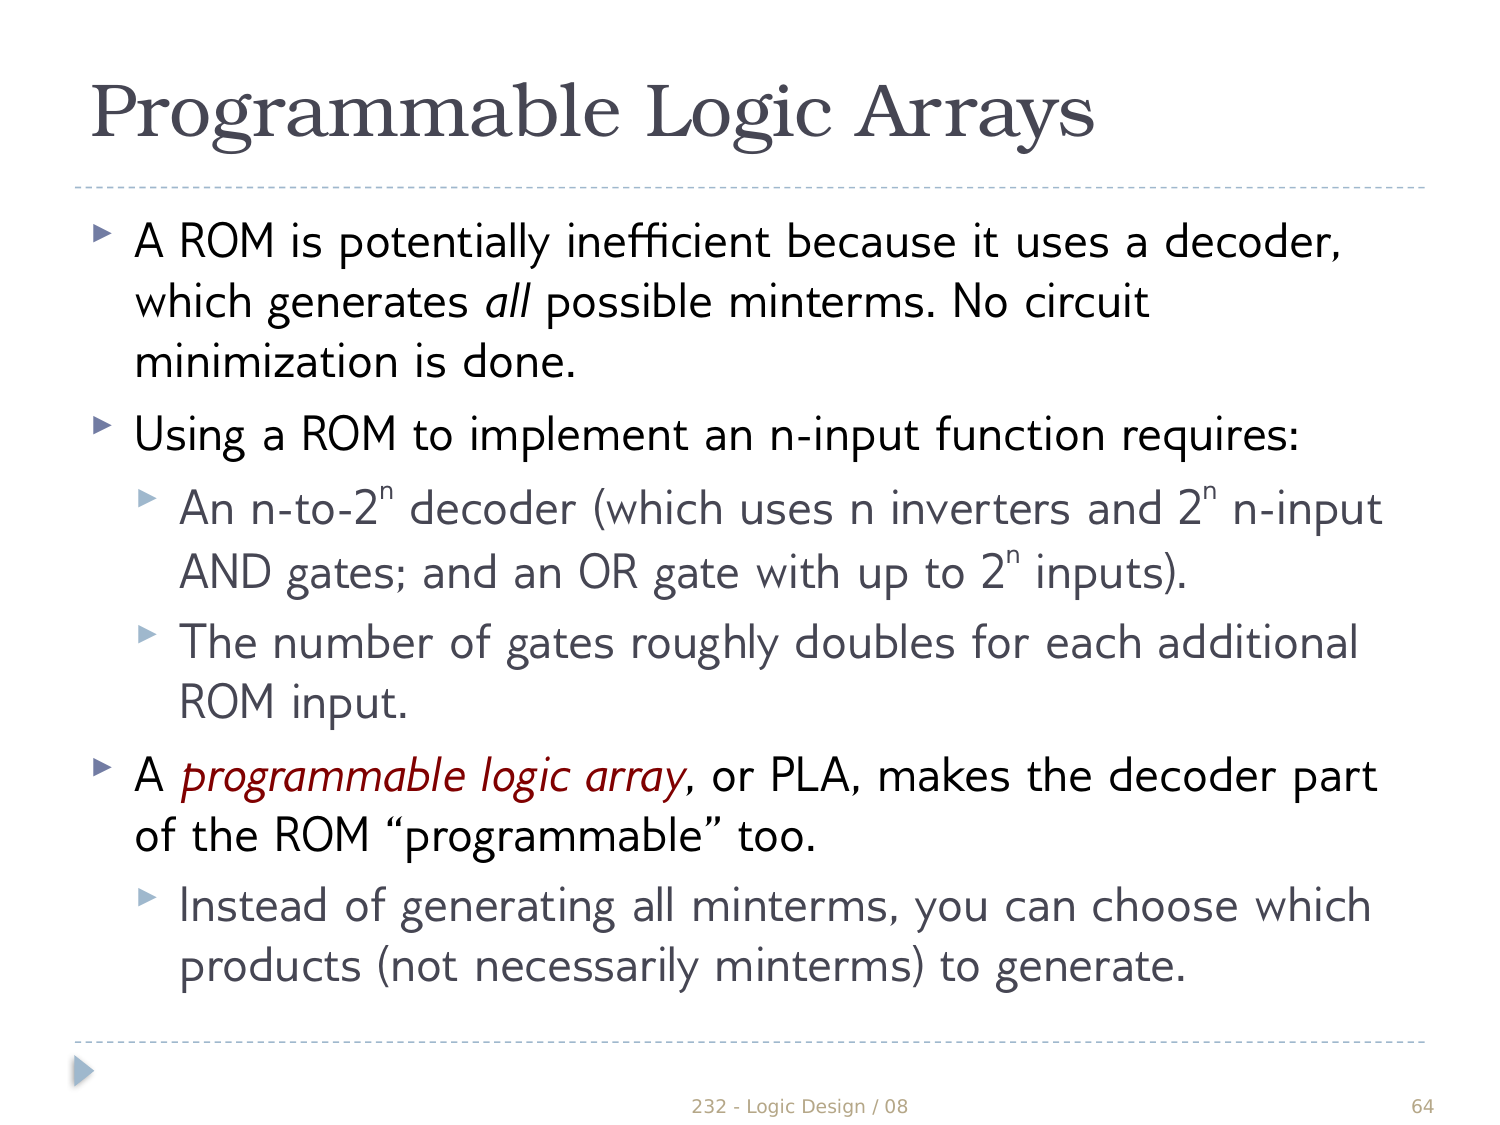

Programmable Logic Arrays
A ROM is potentially inefficient because it uses a decoder, which generates all possible minterms. No circuit minimization is done.
Using a ROM to implement an n-input function requires:
An n-to-2n decoder (which uses n inverters and 2n n-input AND gates; and an OR gate with up to 2n inputs).
The number of gates roughly doubles for each additional ROM input.
A programmable logic array, or PLA, makes the decoder part of the ROM “programmable” too.
Instead of generating all minterms, you can choose which products (not necessarily minterms) to generate.

232 - Logic Design / 08
64